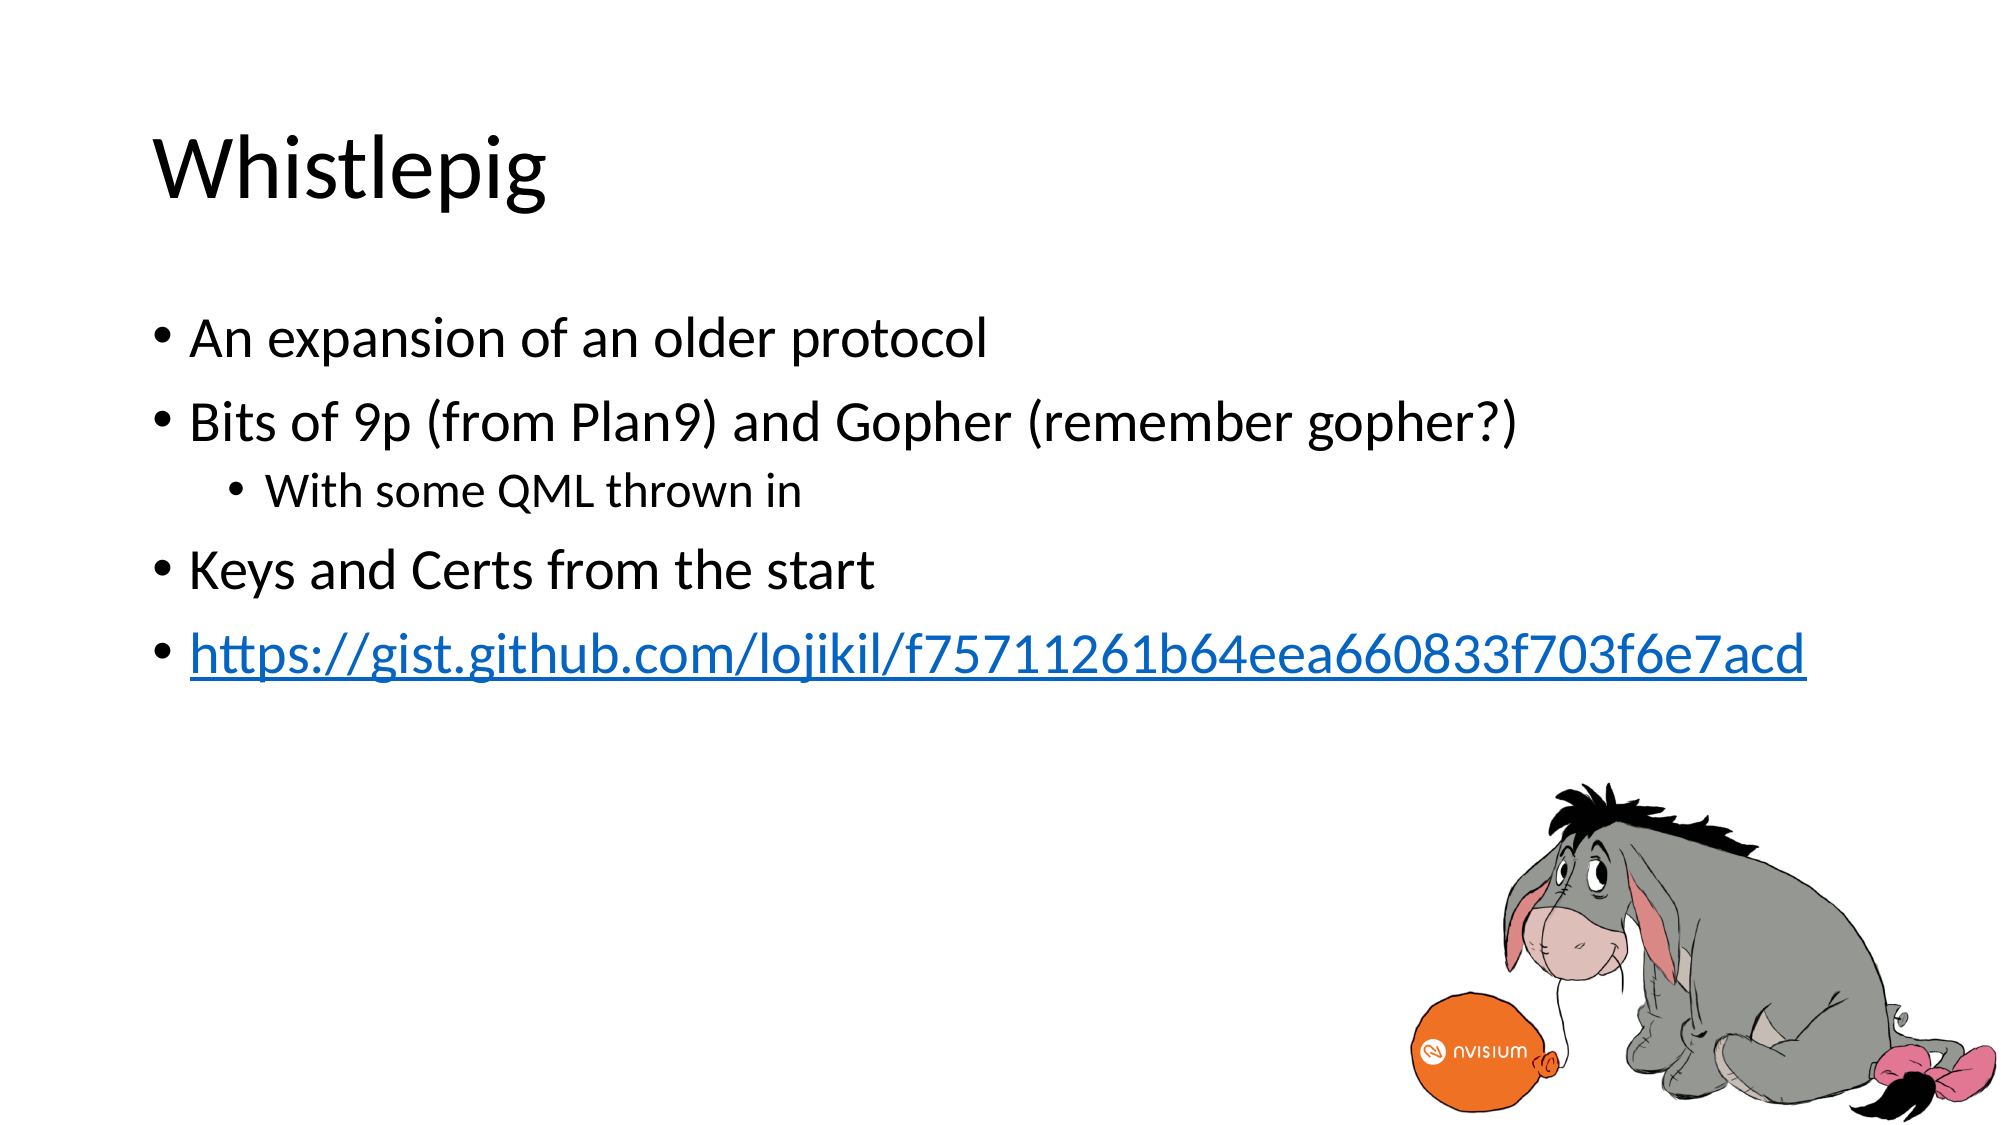

# Whistlepig
An expansion of an older protocol
Bits of 9p (from Plan9) and Gopher (remember gopher?)
With some QML thrown in
Keys and Certs from the start
https://gist.github.com/lojikil/f75711261b64eea660833f703f6e7acd